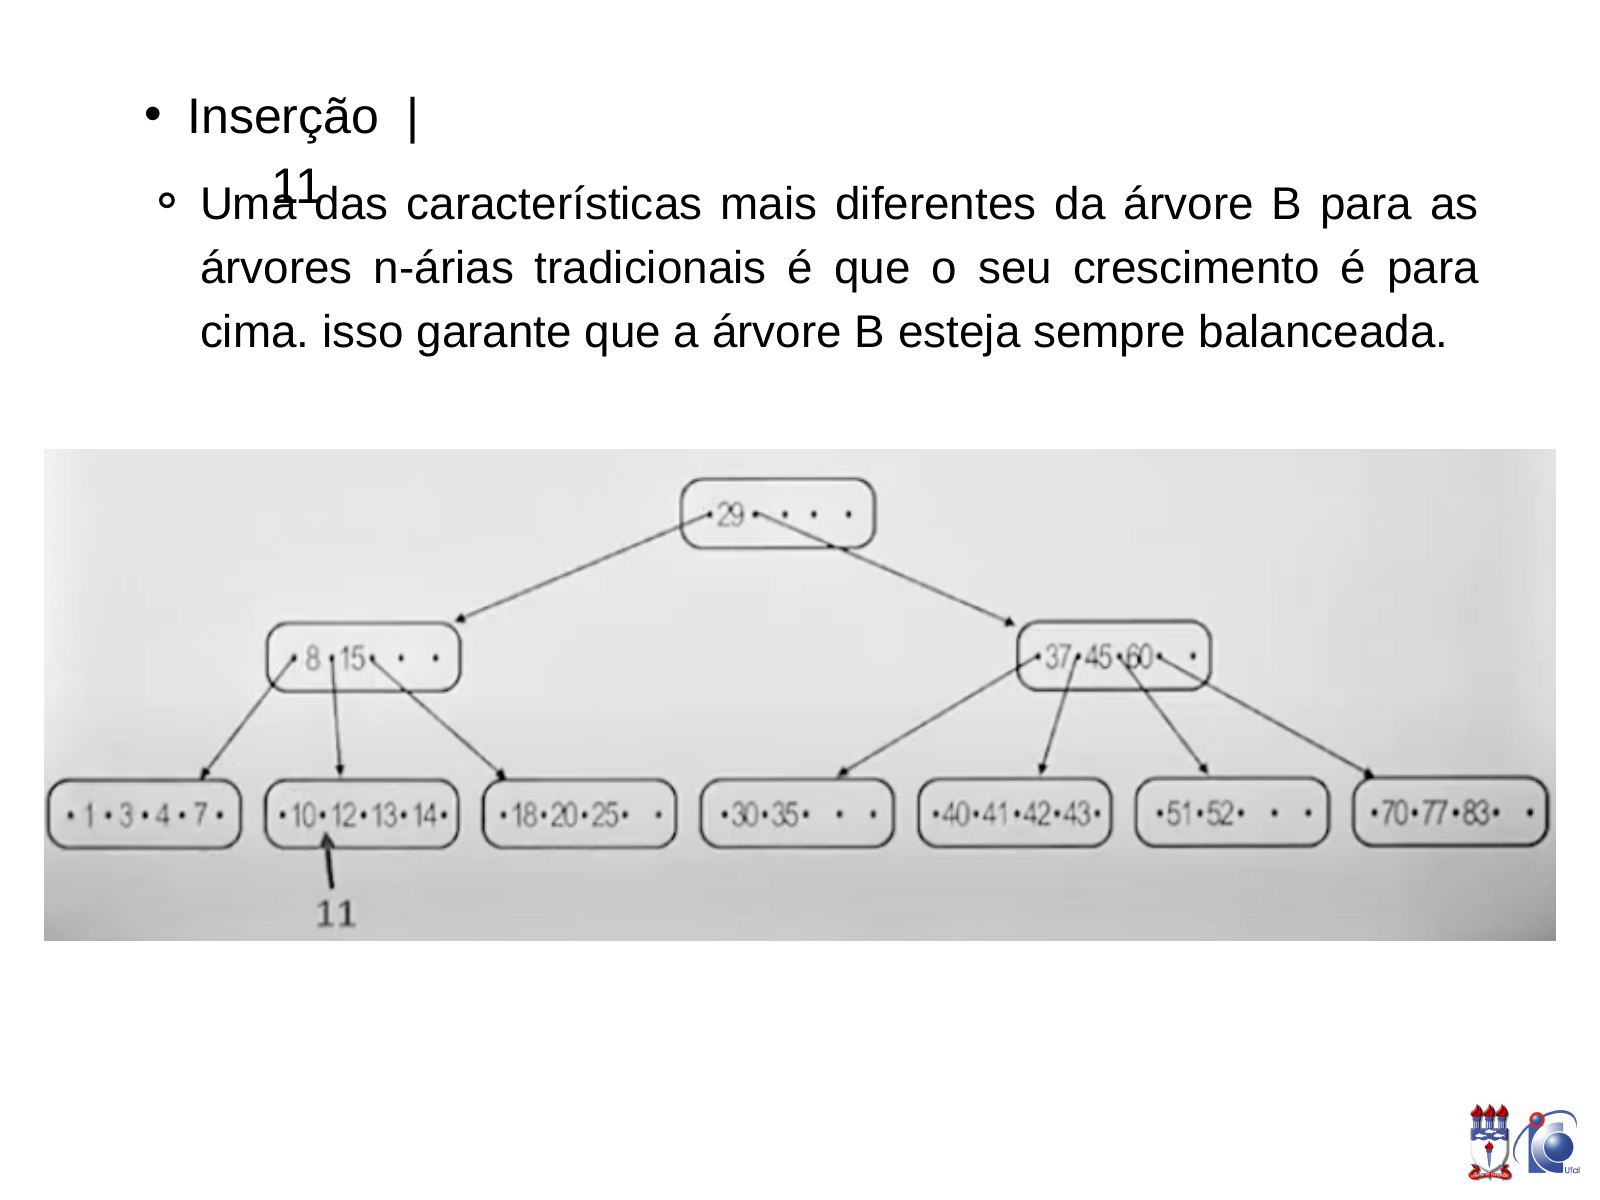

Inserção  | 11
Uma das características mais diferentes da árvore B para as árvores n-árias tradicionais é que o seu crescimento é para cima. isso garante que a árvore B esteja sempre balanceada.